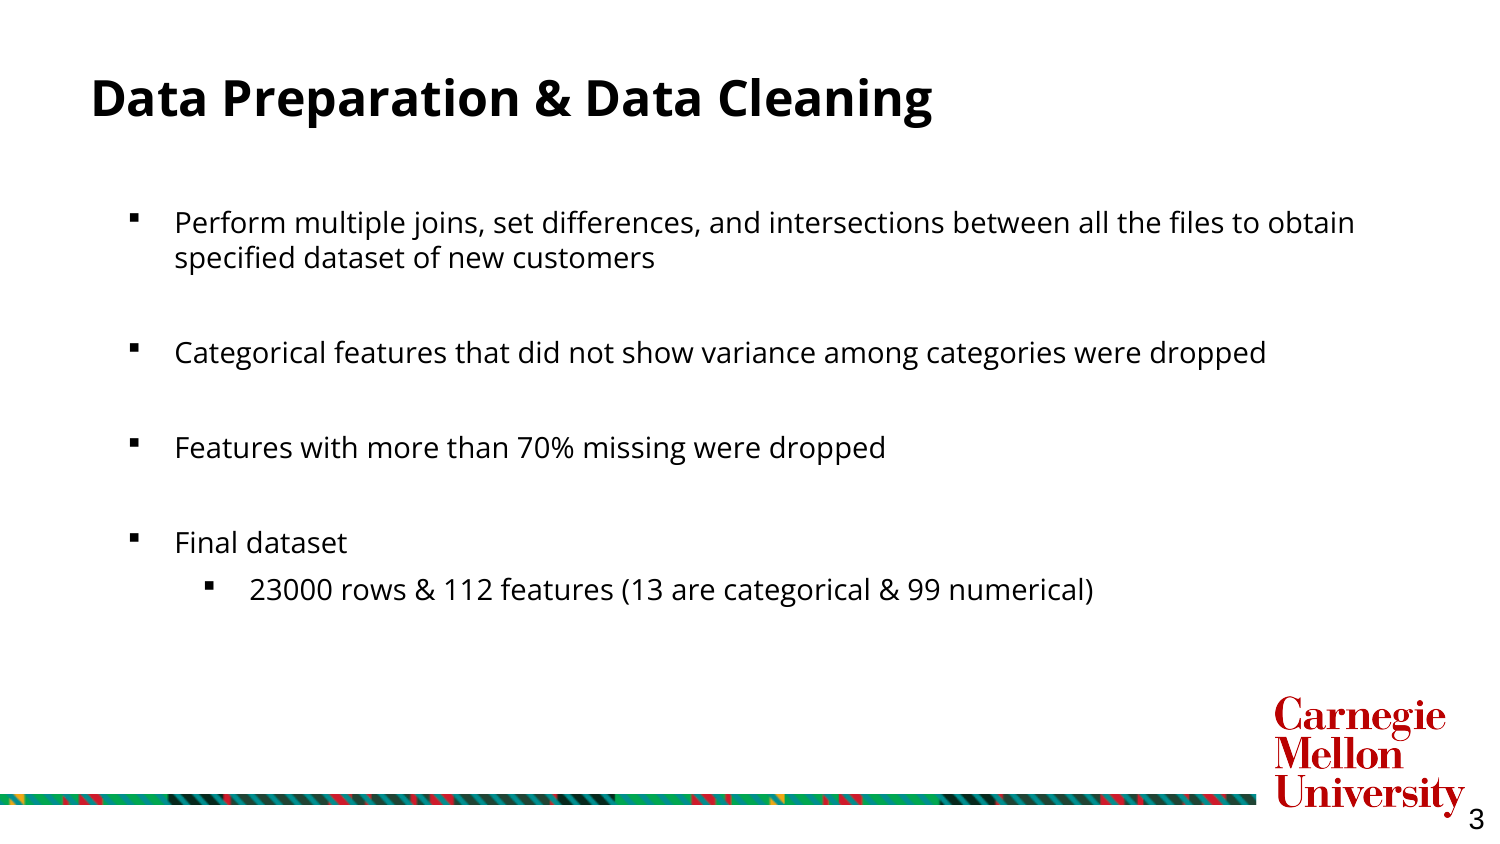

# Data Preparation & Data Cleaning
Perform multiple joins, set differences, and intersections between all the files to obtain specified dataset of new customers

Categorical features that did not show variance among categories were dropped

Features with more than 70% missing were dropped

Final dataset
23000 rows & 112 features (13 are categorical & 99 numerical)

3